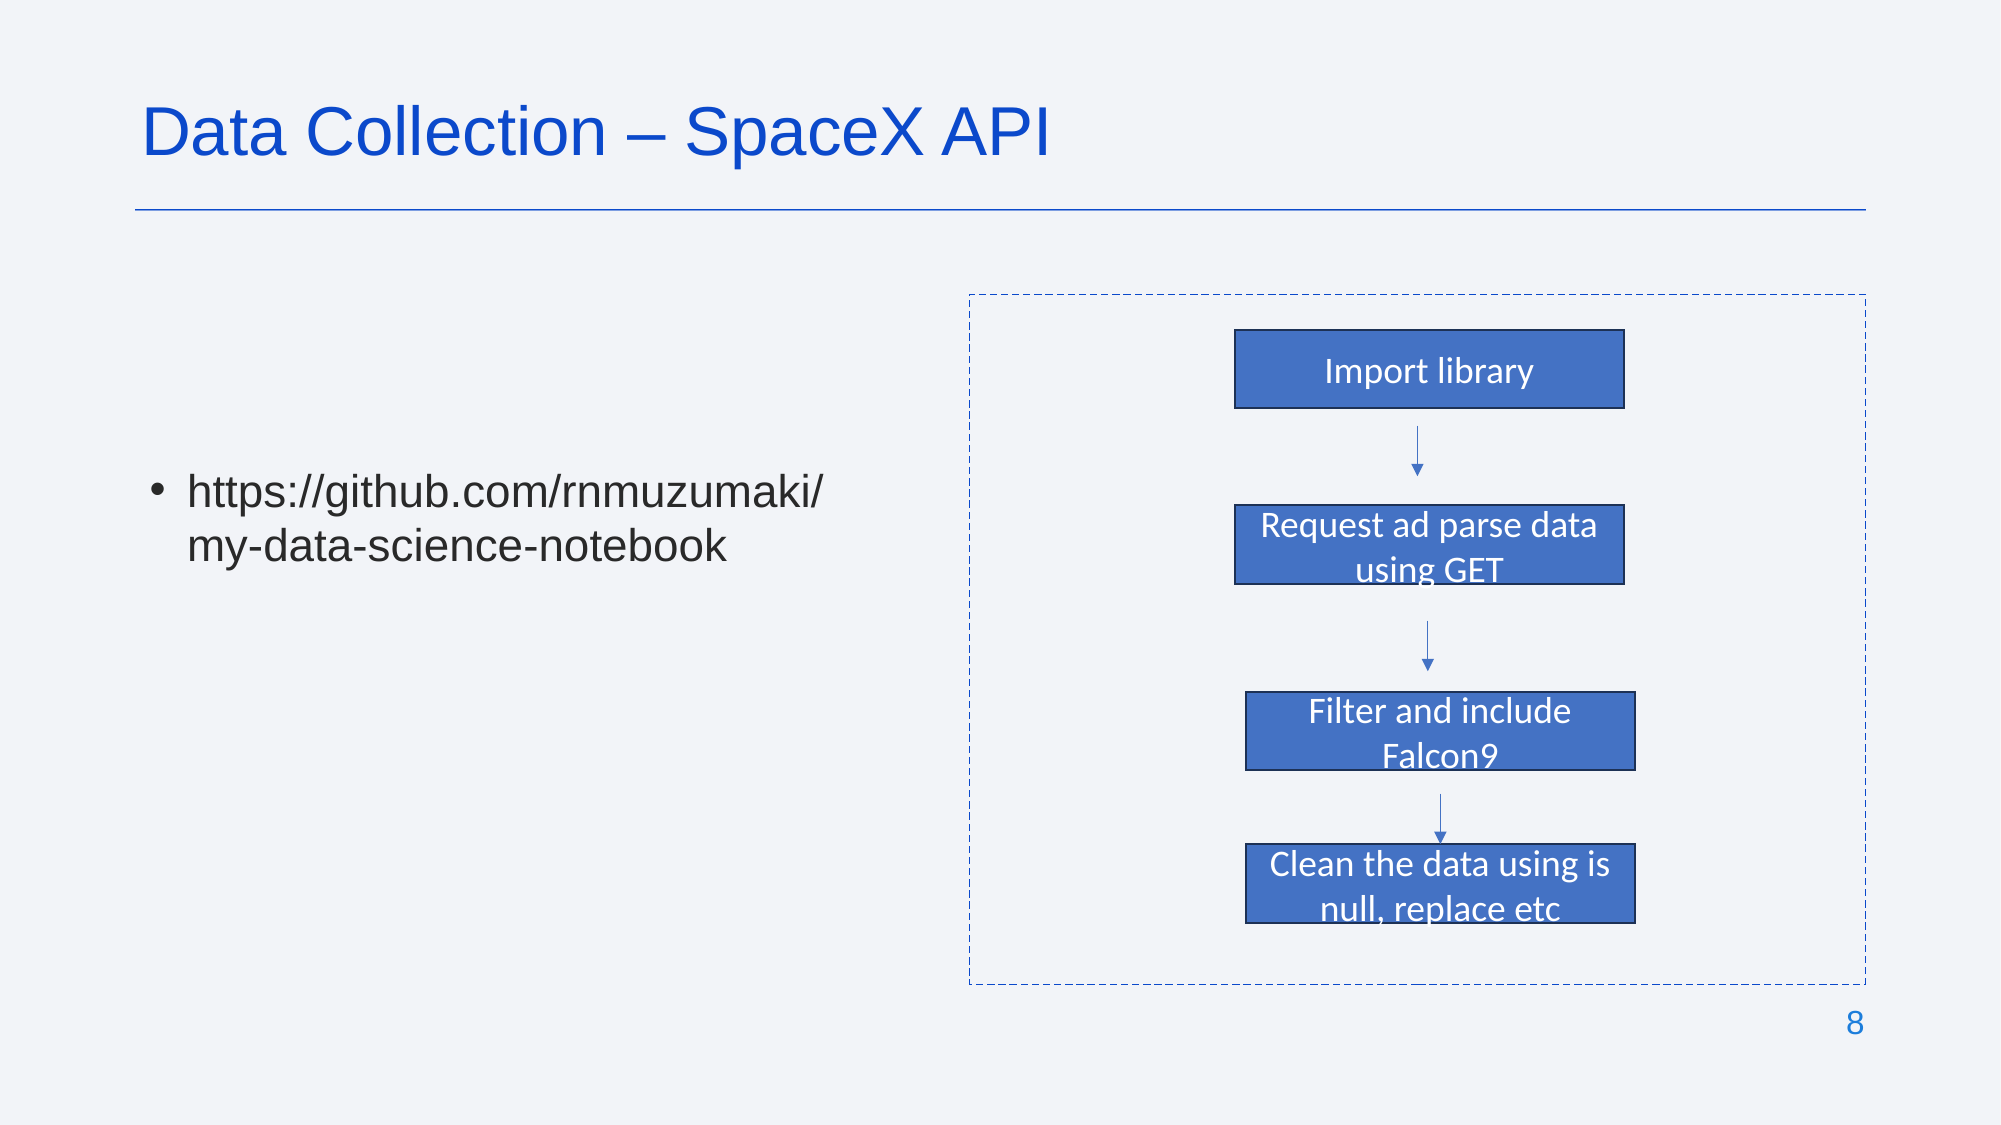

Data Collection – SpaceX API

Import library
https://github.com/rnmuzumaki/my-data-science-notebook

Request ad parse data using GET
Filter and include Falcon9
Clean the data using is null, replace etc
8